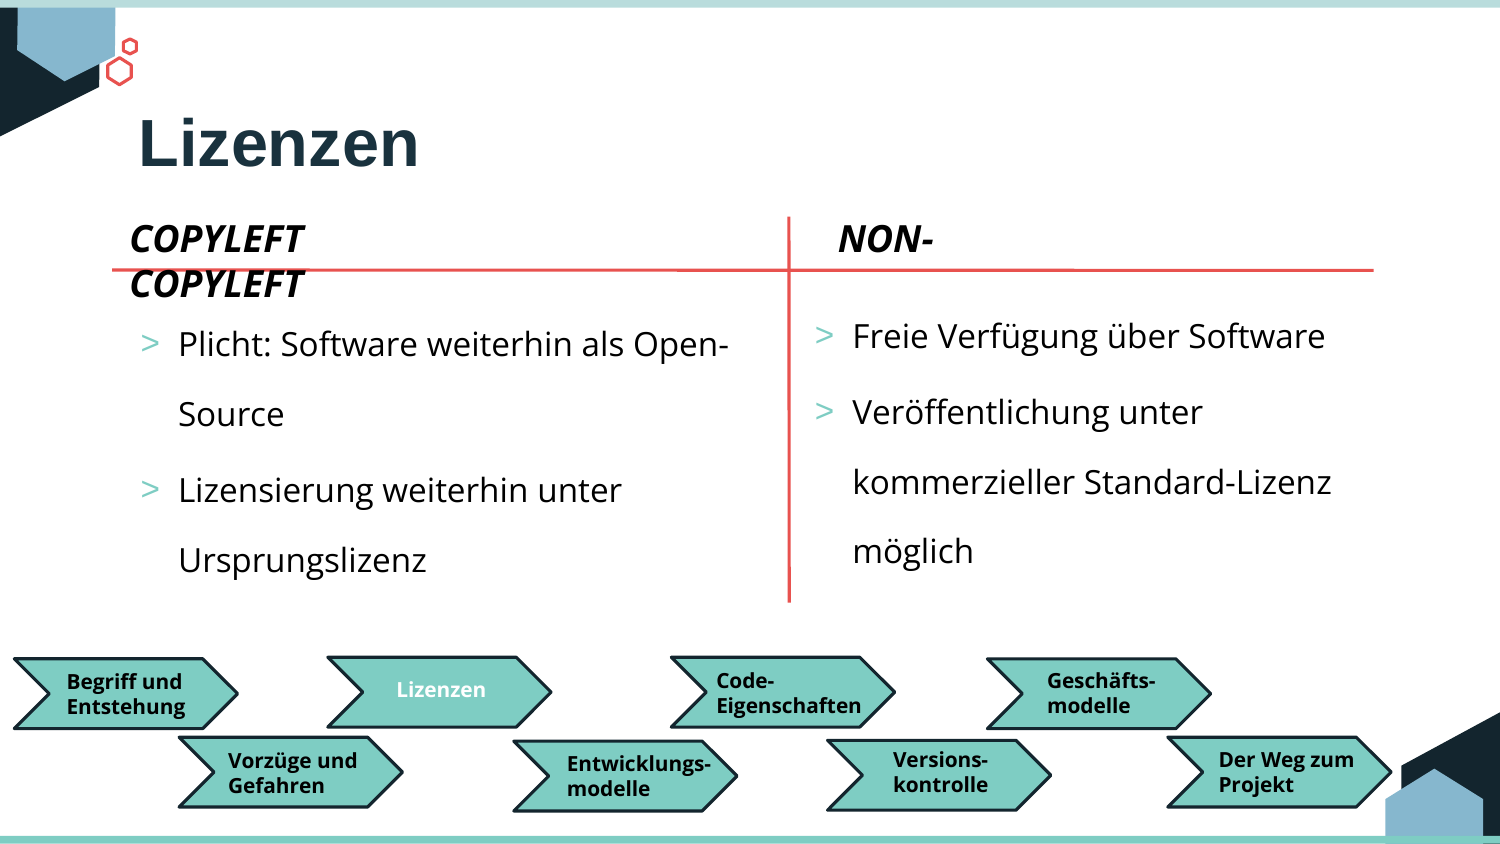

# Lizenzen
Copyleft                                                       Non-Copyleft

Freie Verfügung über Software
Veröffentlichung unter kommerzieller Standard-Lizenz möglich

Plicht: Software weiterhin als Open-Source
Lizensierung weiterhin unter Ursprungslizenz

Code-
Eigenschaften
Geschäfts-
modelle
Begriff und Entstehung
Lizenzen

Der Weg zum
Projekt
Versions-
kontrolle
Vorzüge und Gefahren

Entwicklungs-
modelle